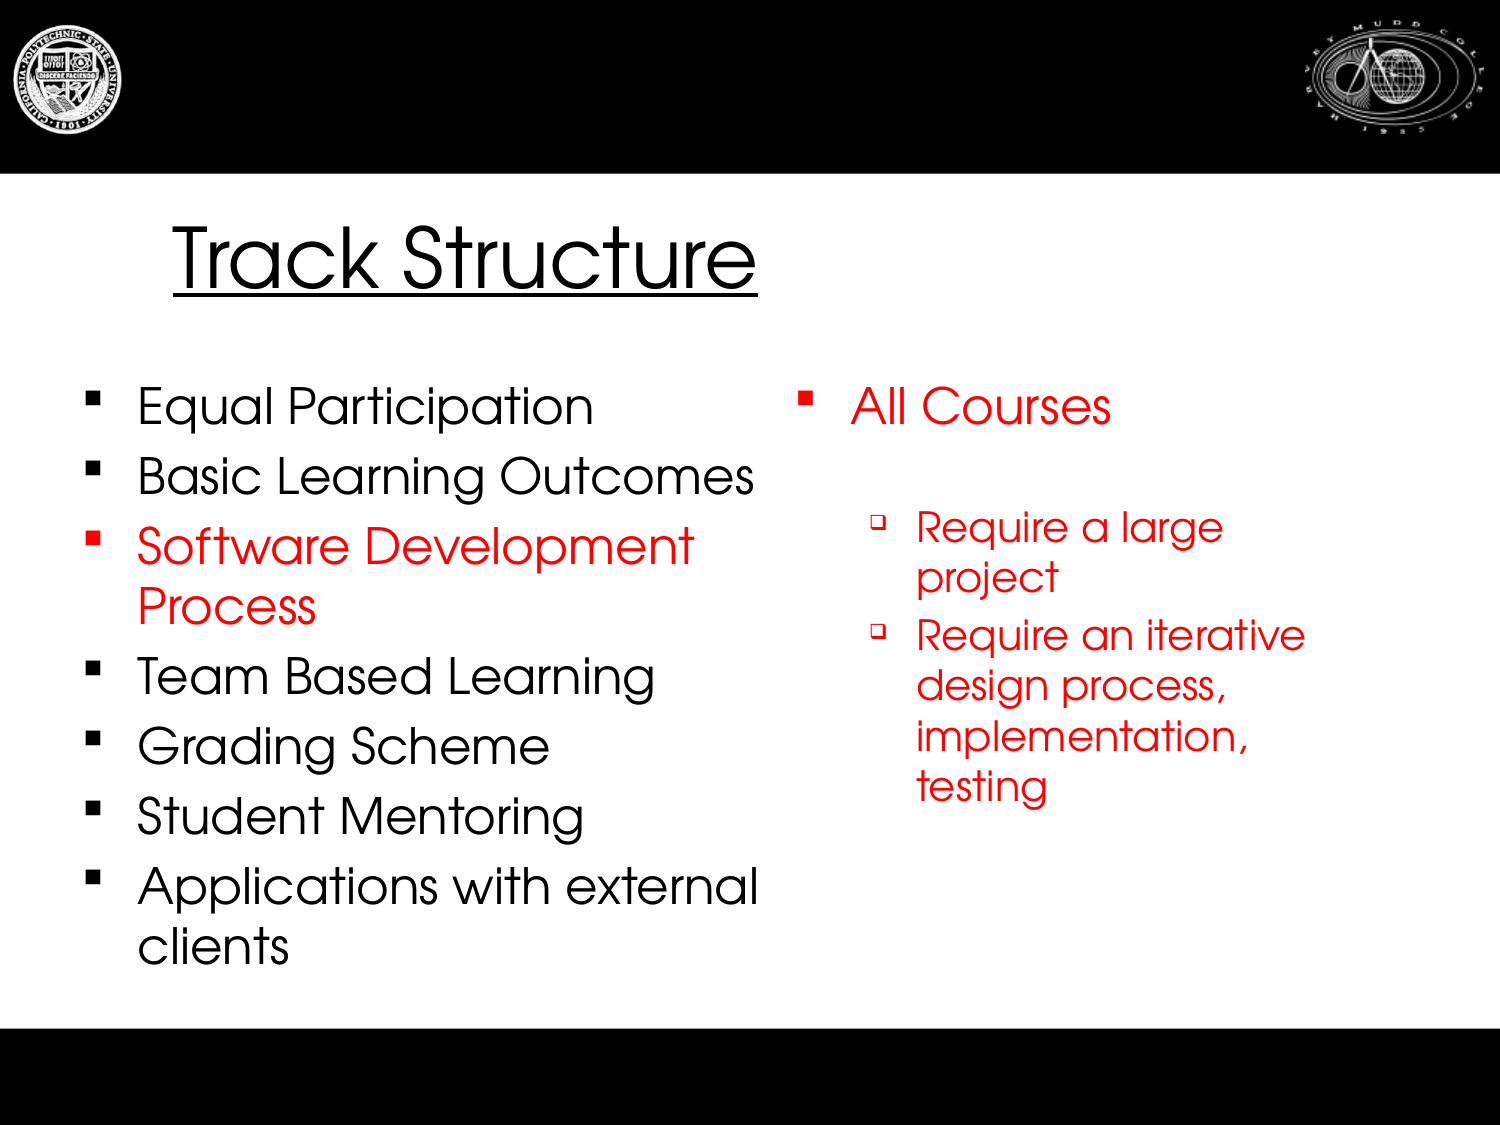

# Track Structure
Equal Participation
Basic Learning Outcomes
Software Development Process
Team Based Learning
Grading Scheme
Student Mentoring
Applications with external clients

All Courses

Require a large project
Require an iterative design process, implementation, testing